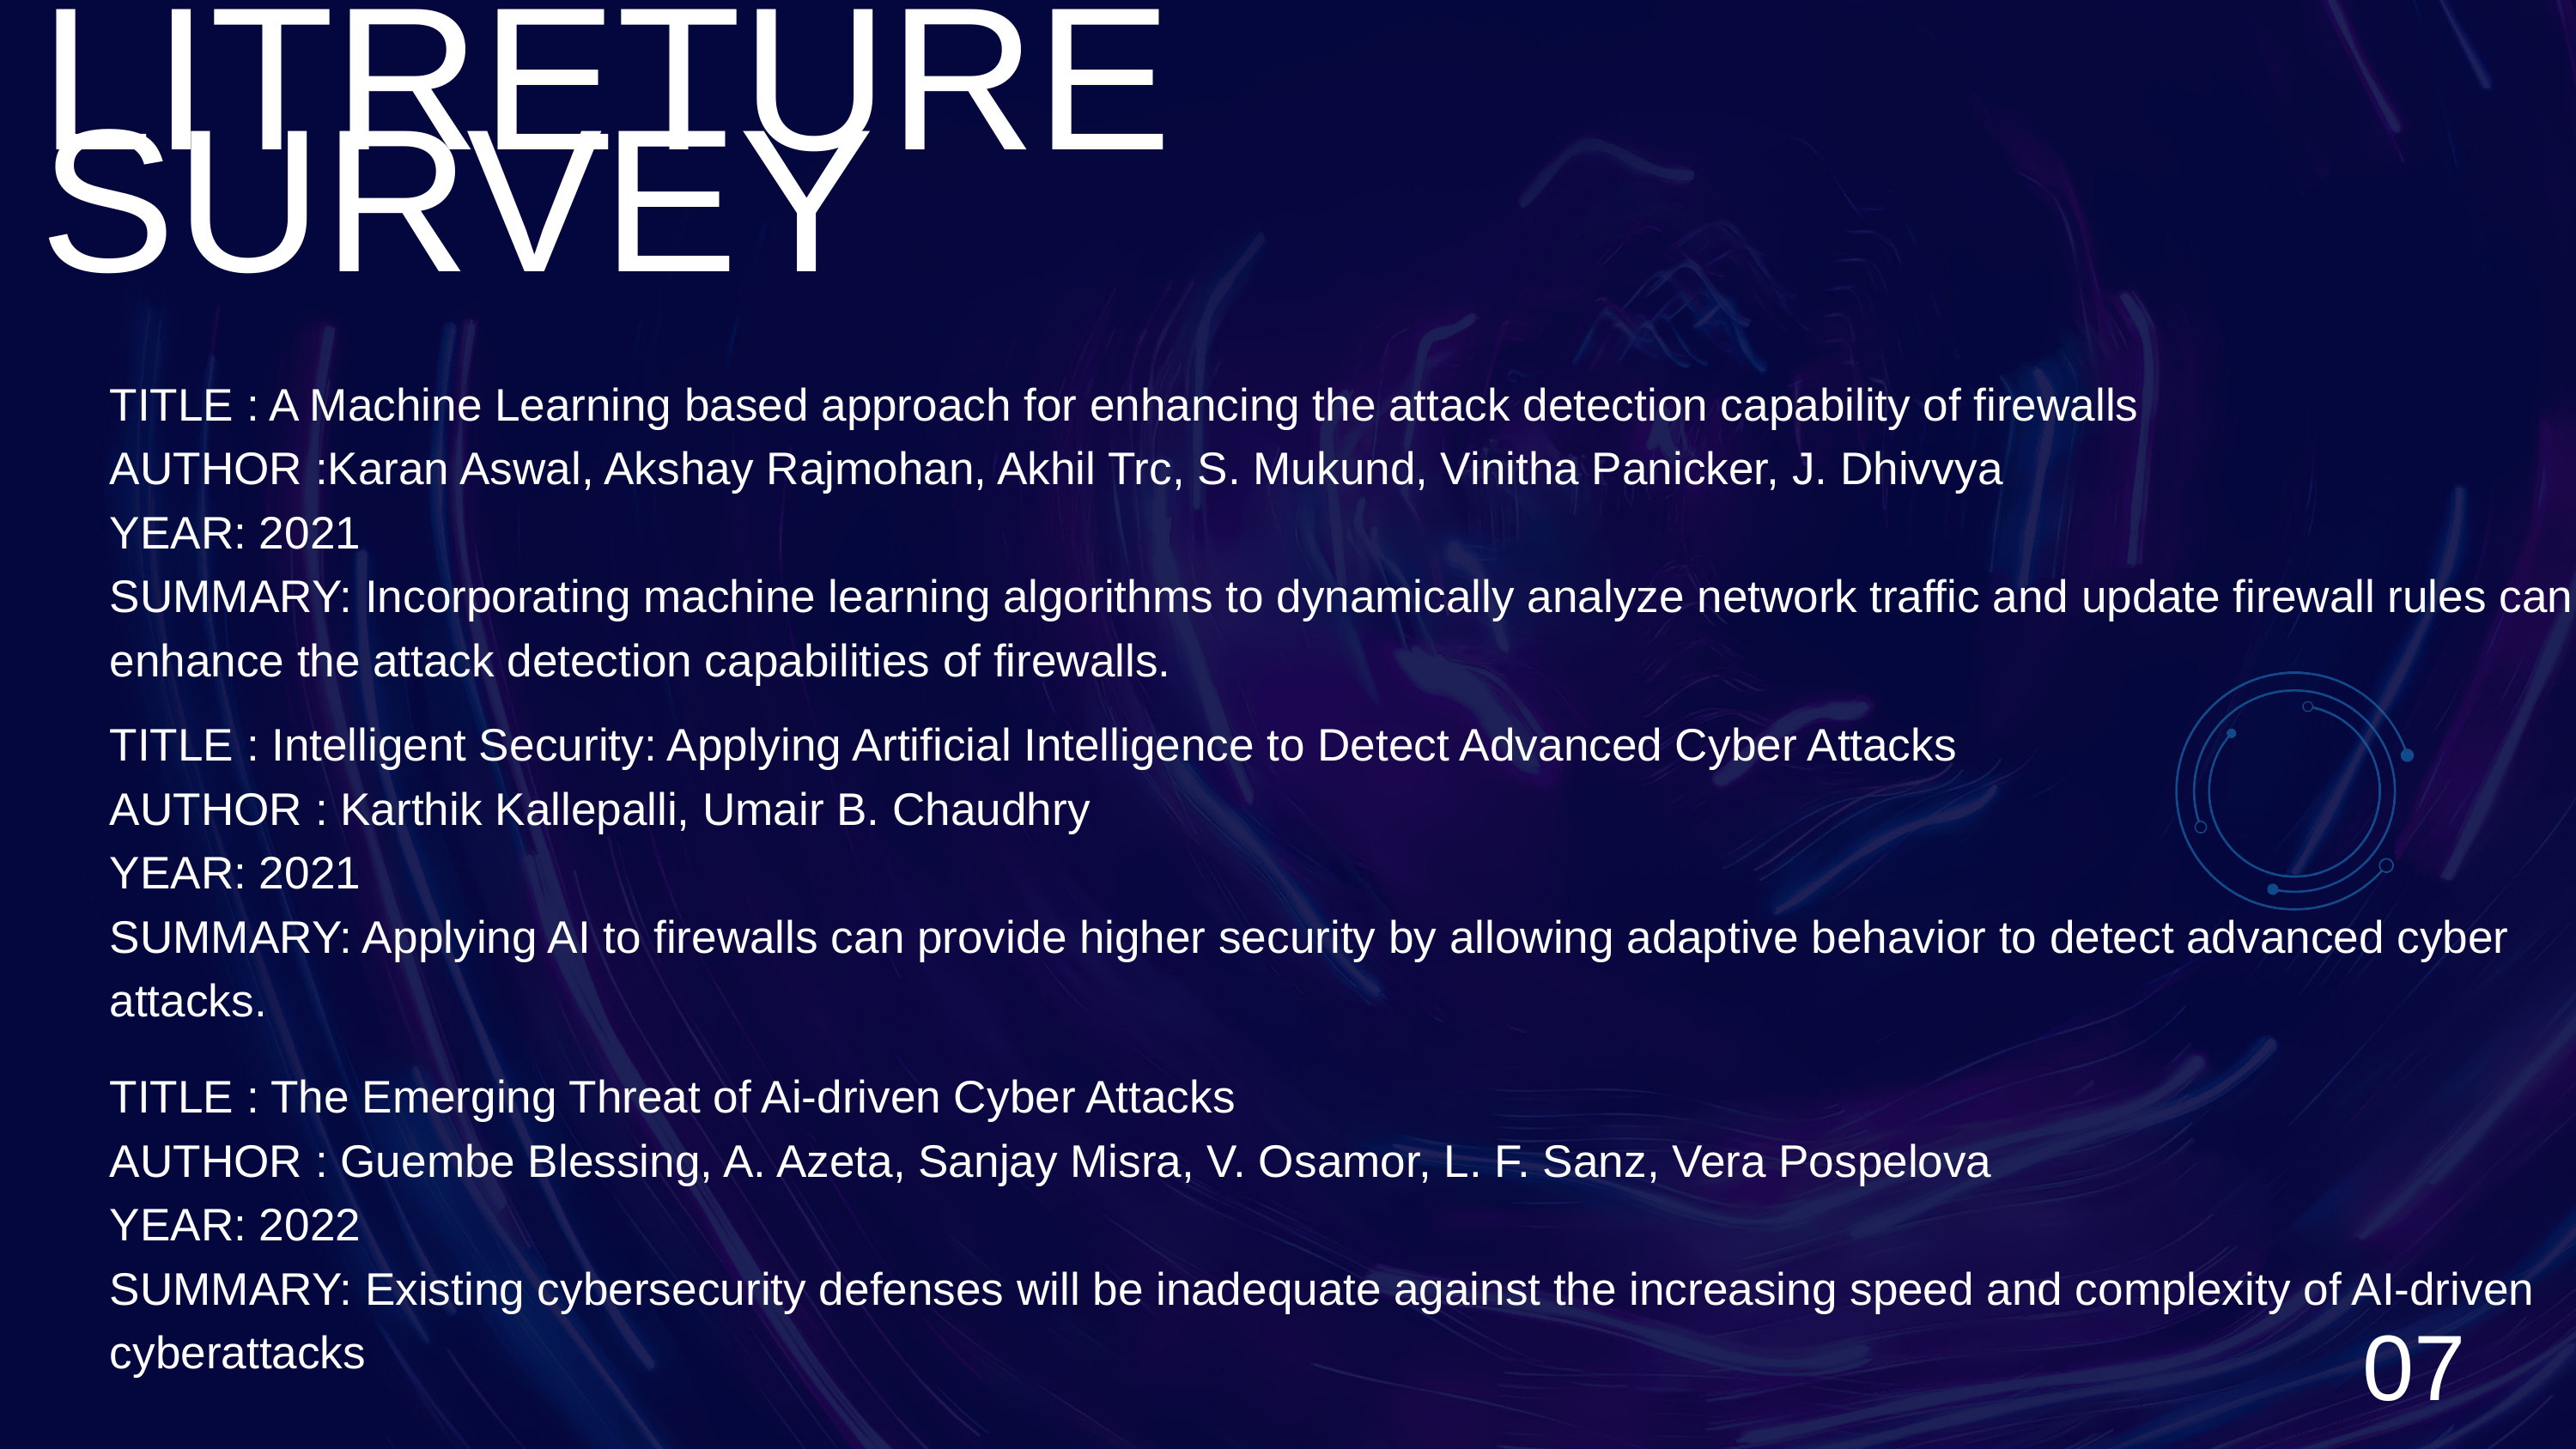

LITRETURE SURVEY
TITLE : A Machine Learning based approach for enhancing the attack detection capability of firewalls
AUTHOR :Karan Aswal, Akshay Rajmohan, Akhil Trc, S. Mukund, Vinitha Panicker, J. Dhivvya
YEAR: 2021
SUMMARY: Incorporating machine learning algorithms to dynamically analyze network traffic and update firewall rules can enhance the attack detection capabilities of firewalls.

TITLE : Intelligent Security: Applying Artificial Intelligence to Detect Advanced Cyber Attacks
AUTHOR : Karthik Kallepalli, Umair B. Chaudhry
YEAR: 2021
SUMMARY: Applying AI to firewalls can provide higher security by allowing adaptive behavior to detect advanced cyber attacks.
TITLE : The Emerging Threat of Ai-driven Cyber Attacks
AUTHOR : Guembe Blessing, A. Azeta, Sanjay Misra, V. Osamor, L. F. Sanz, Vera Pospelova
YEAR: 2022
SUMMARY: Existing cybersecurity defenses will be inadequate against the increasing speed and complexity of AI-driven cyberattacks
07